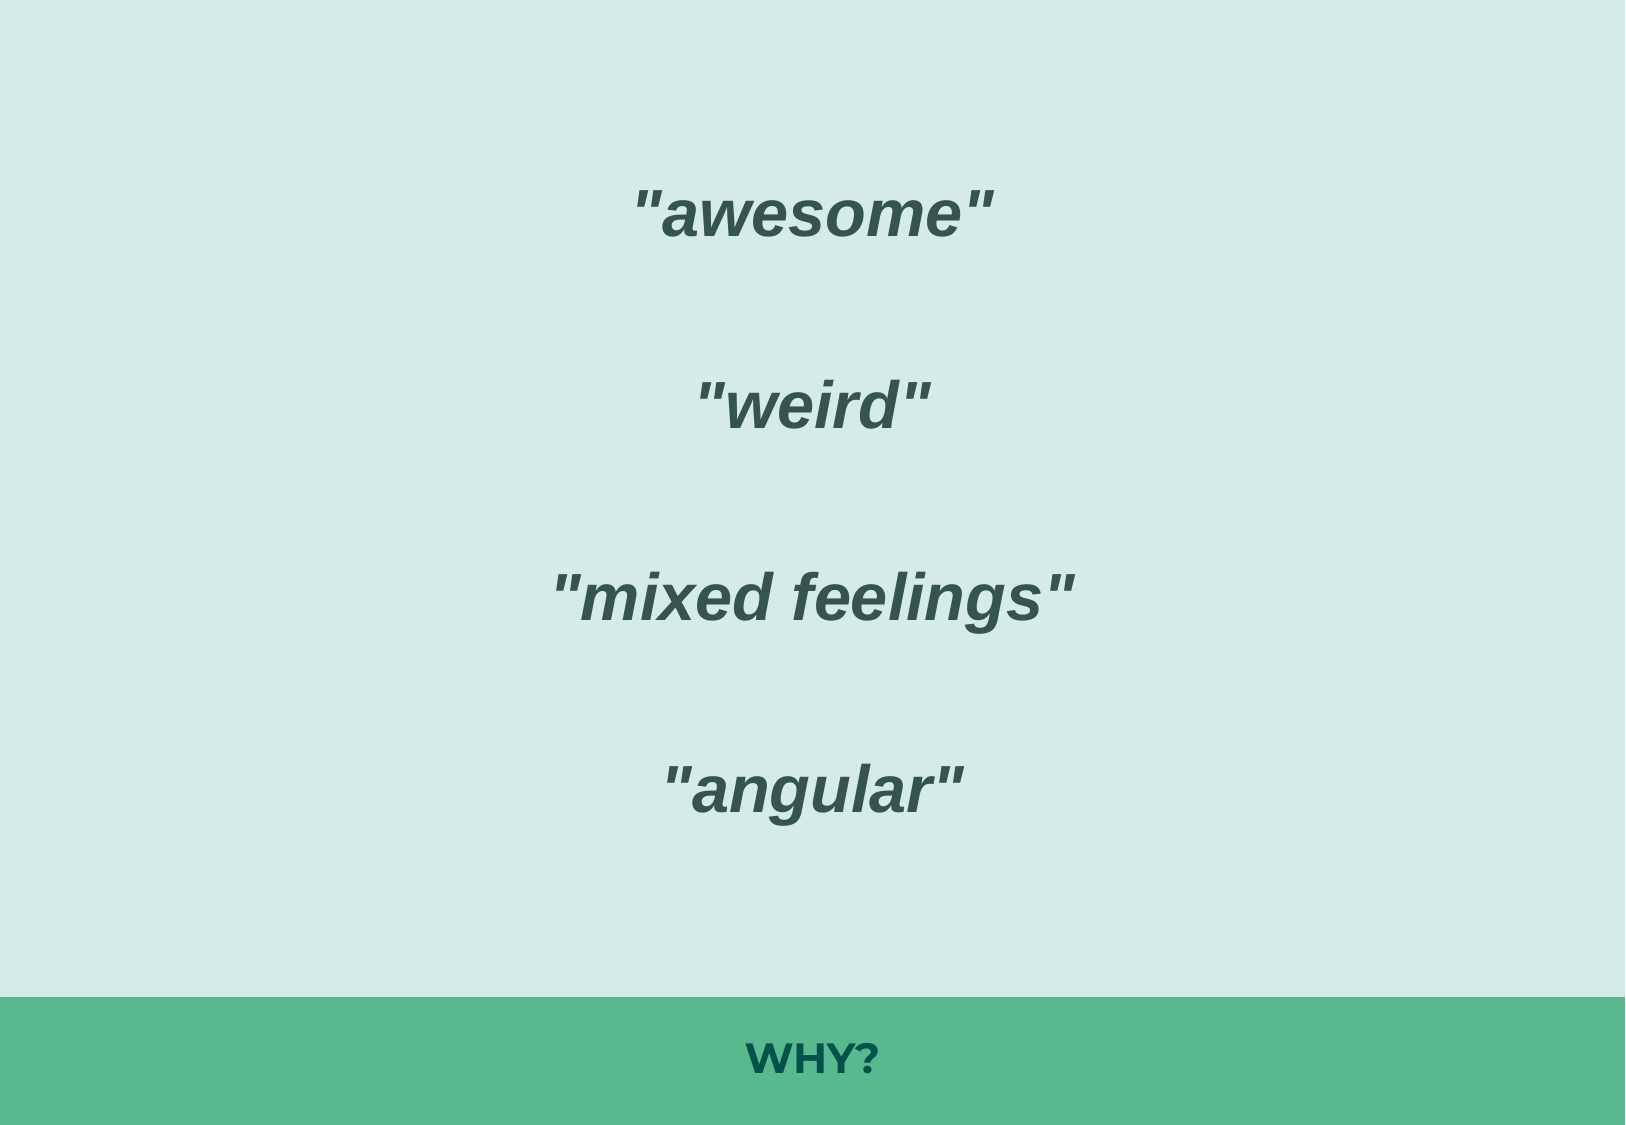

"awesome"

"weird"

"mixed feelings"

"angular"
# why?